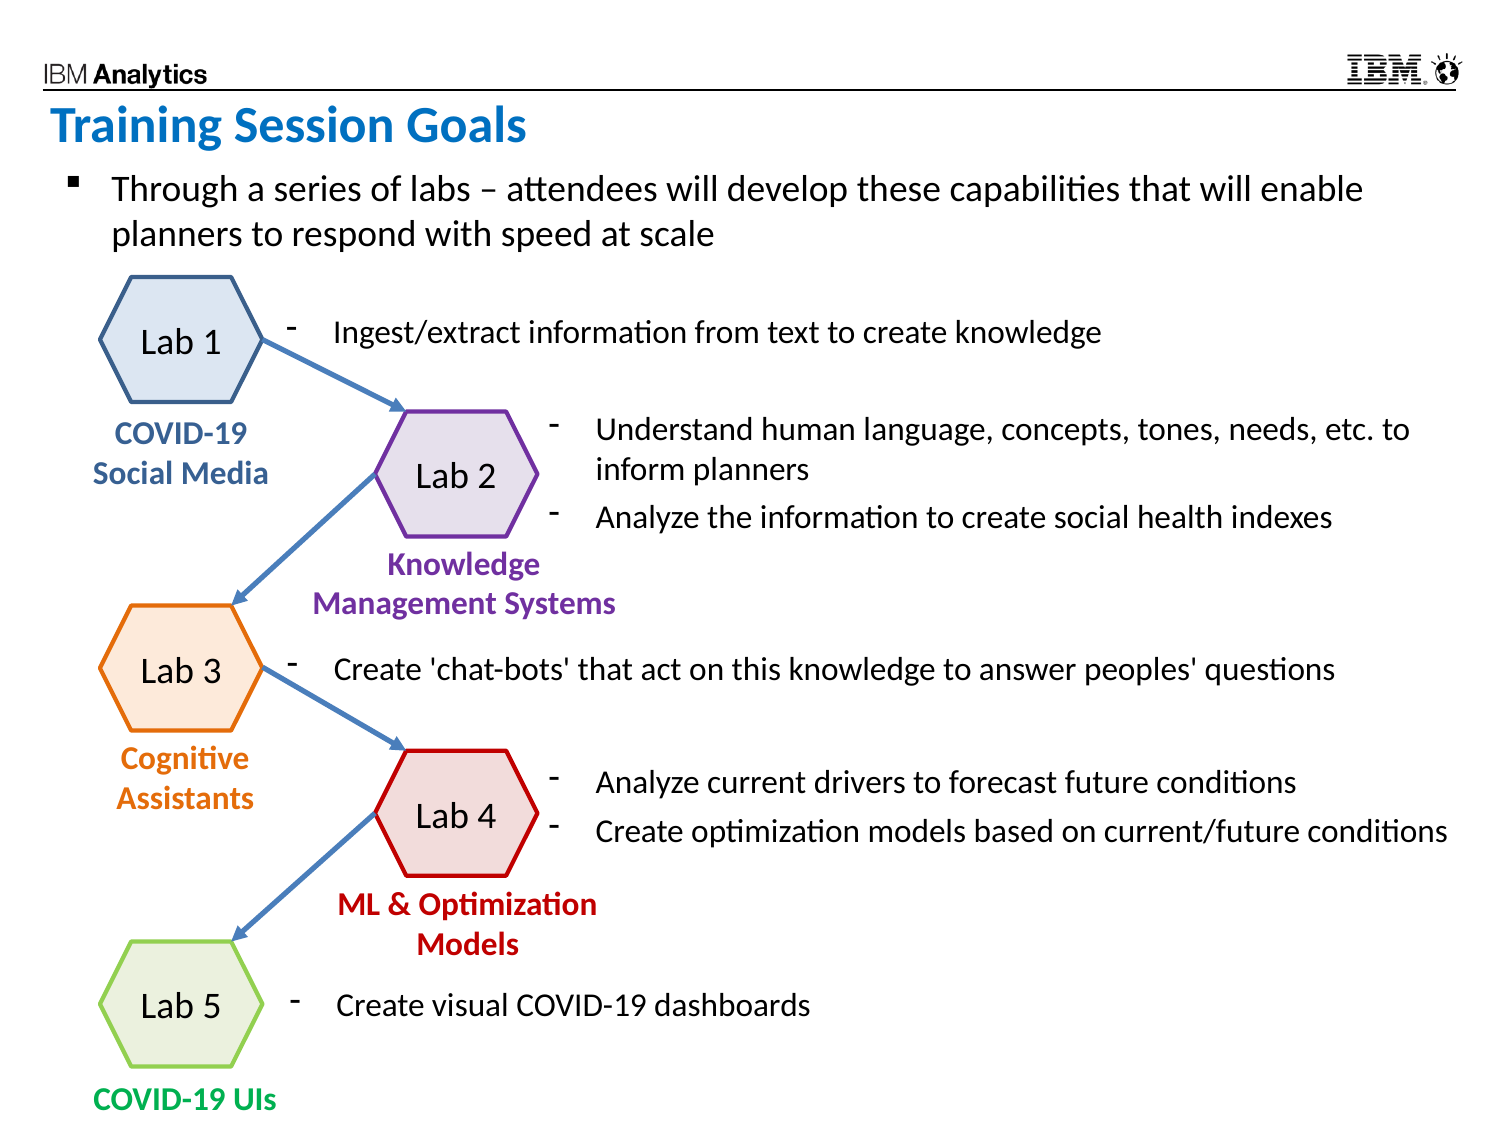

# Training Session Goals
Through a series of labs – attendees will develop these capabilities that will enable planners to respond with speed at scale
Lab 1
Ingest/extract information from text to create knowledge
Understand human language, concepts, tones, needs, etc. to inform planners
Analyze the information to create social health indexes
COVID-19 Social Media
Lab 2
Knowledge Management Systems
Lab 3
Create 'chat-bots' that act on this knowledge to answer peoples' questions
Cognitive Assistants
Lab 4
Analyze current drivers to forecast future conditions
Create optimization models based on current/future conditions
ML & Optimization Models
Lab 5
Create visual COVID-19 dashboards
COVID-19 UIs